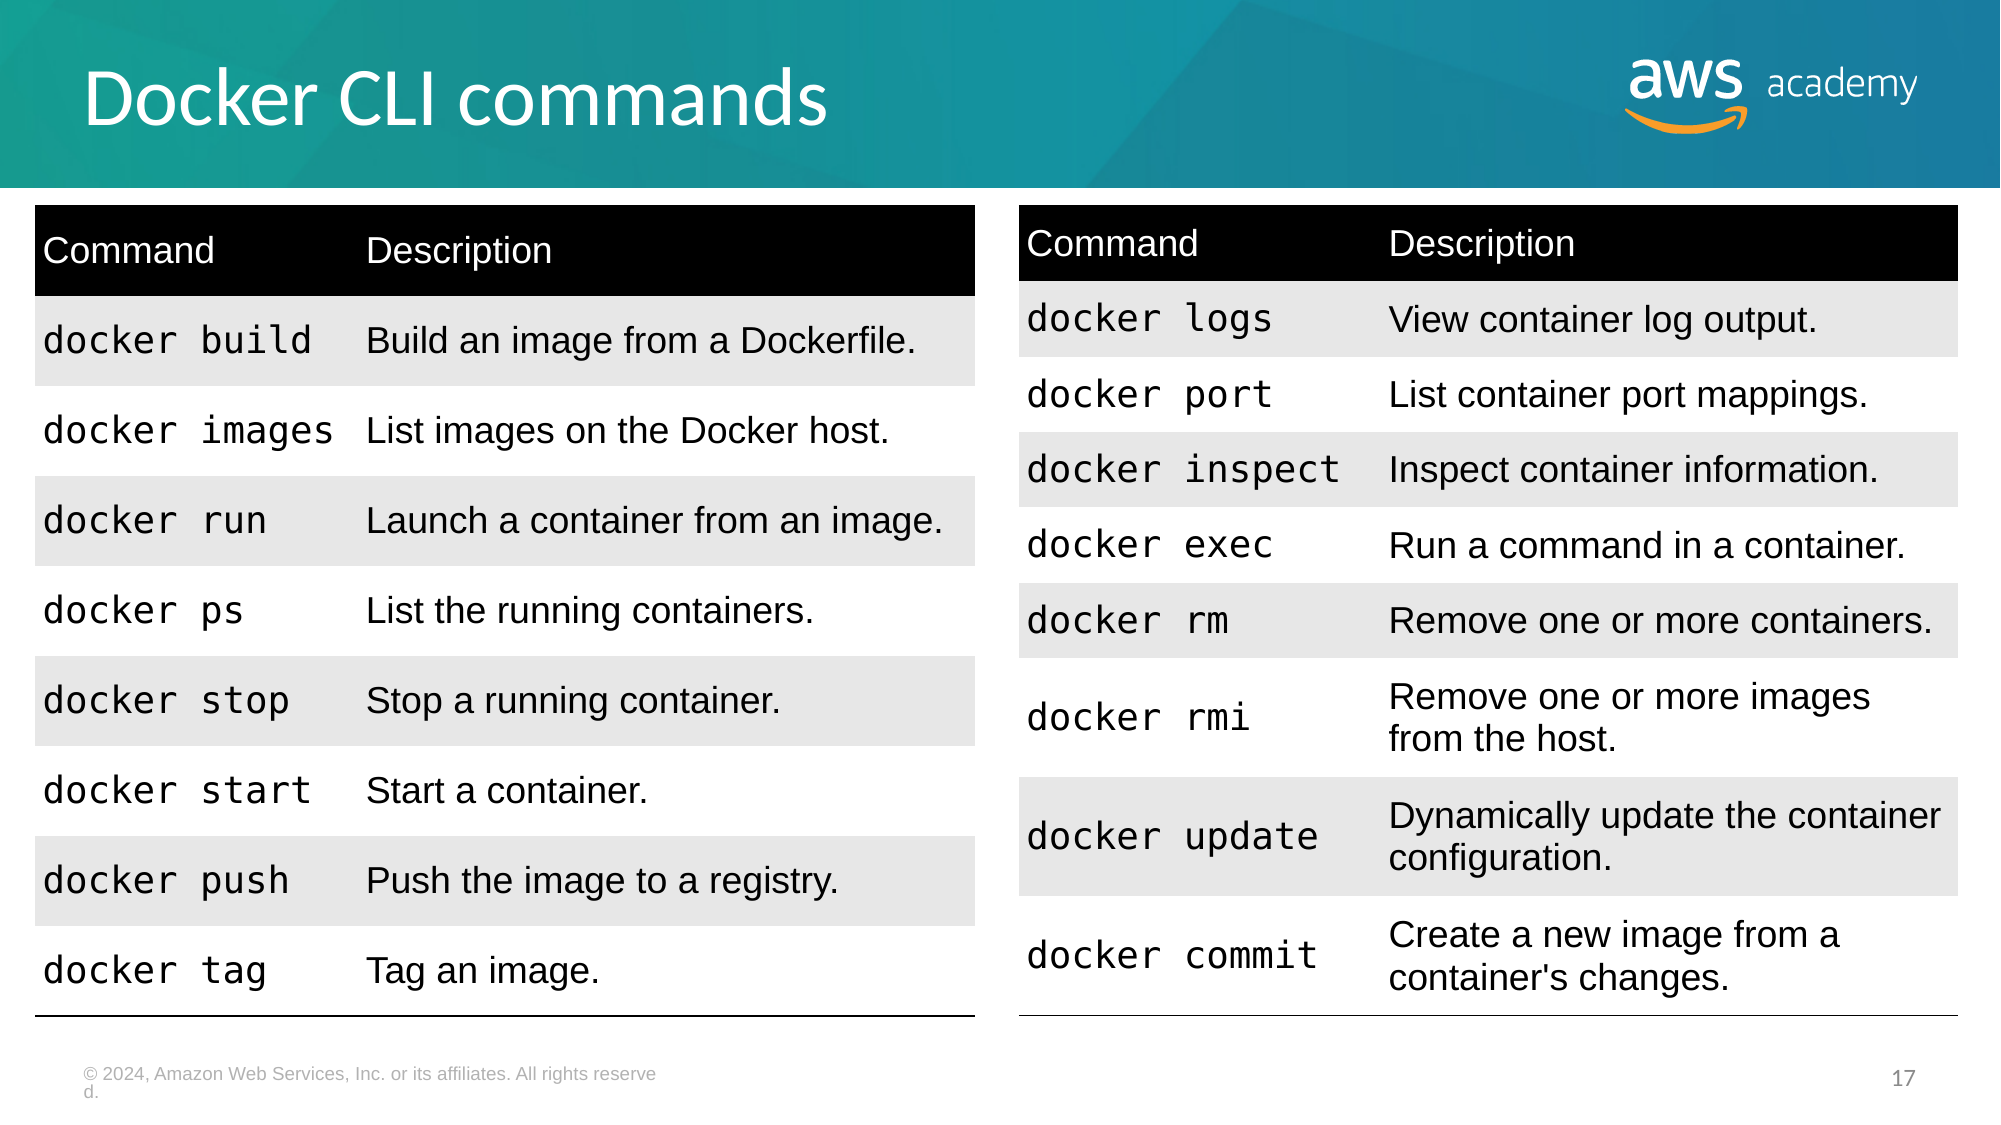

# Docker CLI commands
| Command | Description |
| --- | --- |
| docker build | Build an image from a Dockerfile. |
| docker images | List images on the Docker host. |
| docker run | Launch a container from an image. |
| docker ps | List the running containers. |
| docker stop | Stop a running container. |
| docker start | Start a container. |
| docker push | Push the image to a registry. |
| docker tag | Tag an image. |
| Command | Description |
| --- | --- |
| docker logs | View container log output. |
| docker port | List container port mappings. |
| docker inspect | Inspect container information. |
| docker exec | Run a command in a container. |
| docker rm | Remove one or more containers. |
| docker rmi | Remove one or more images from the host. |
| docker update | Dynamically update the container configuration. |
| docker commit | Create a new image from a container's changes. |
© 2024, Amazon Web Services, Inc. or its affiliates. All rights reserved.
17